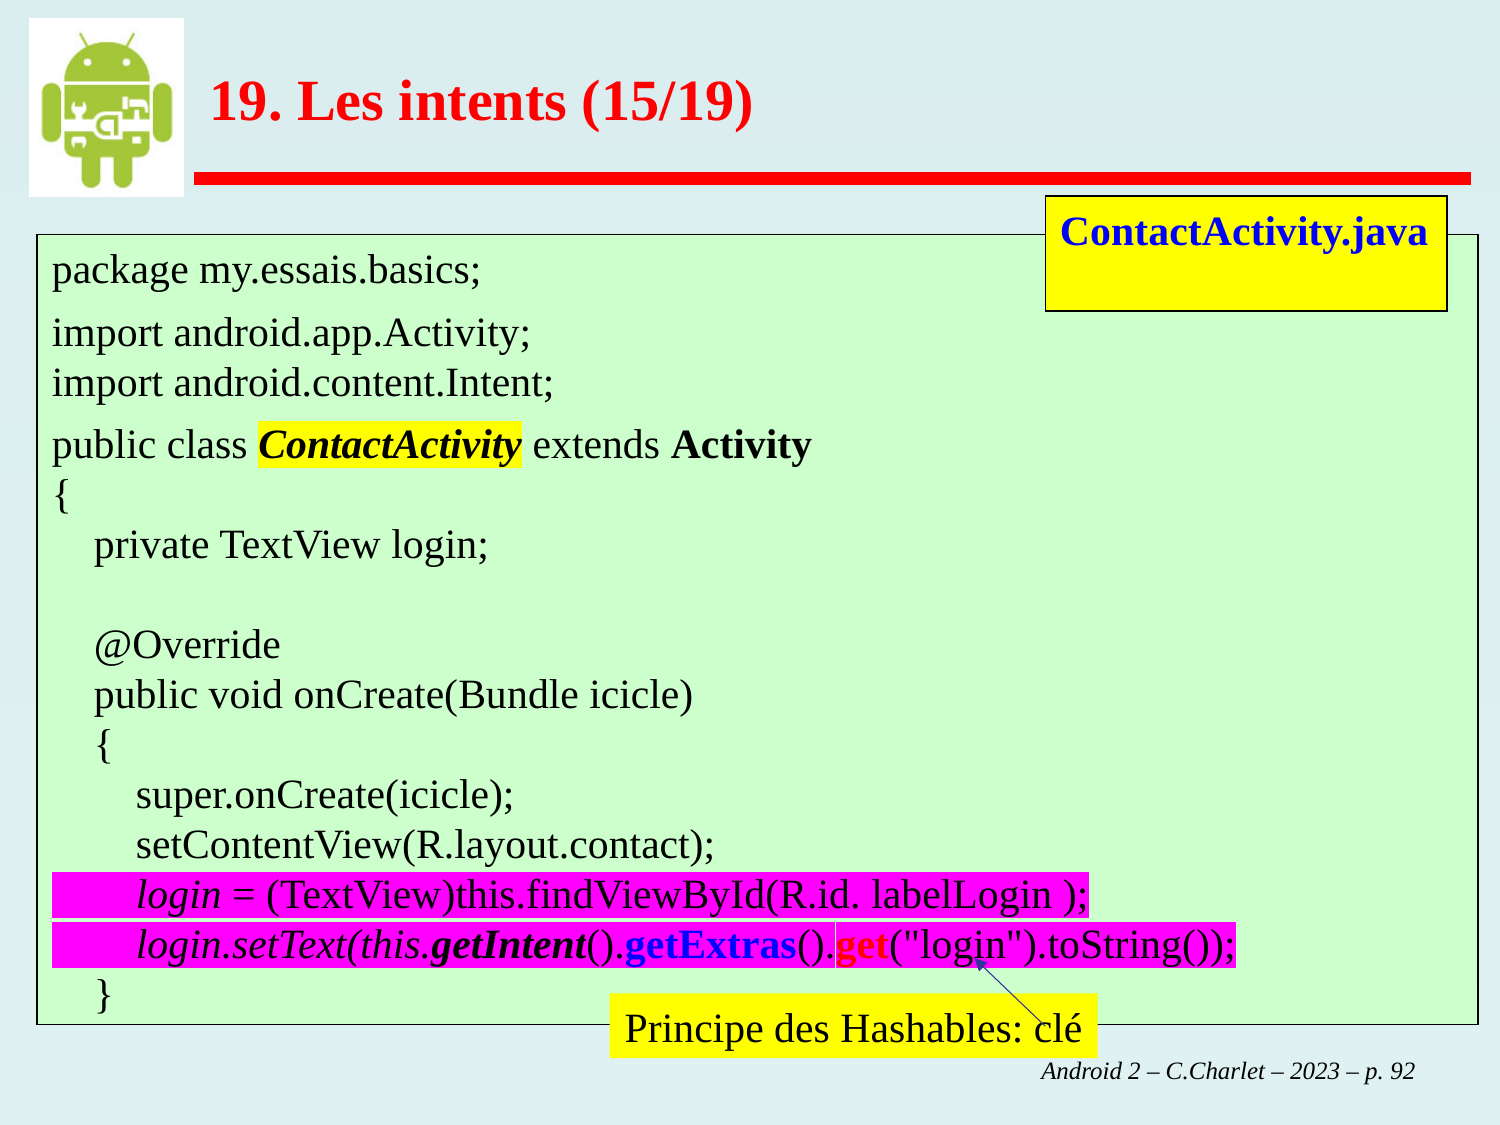

19. Les intents (15/19)
ContactActivity.java
package my.essais.basics;

import android.app.Activity;
import android.content.Intent;

public class ContactActivity extends Activity
{
    private TextView login;

    @Override
    public void onCreate(Bundle icicle)
    {
        super.onCreate(icicle);
        setContentView(R.layout.contact);
        login = (TextView)this.findViewById(R.id. labelLogin );
        login.setText(this.getIntent().getExtras().get("login").toString());
    }
Principe des Hashables: clé
 Android 2 – C.Charlet – 2023 – p. 92